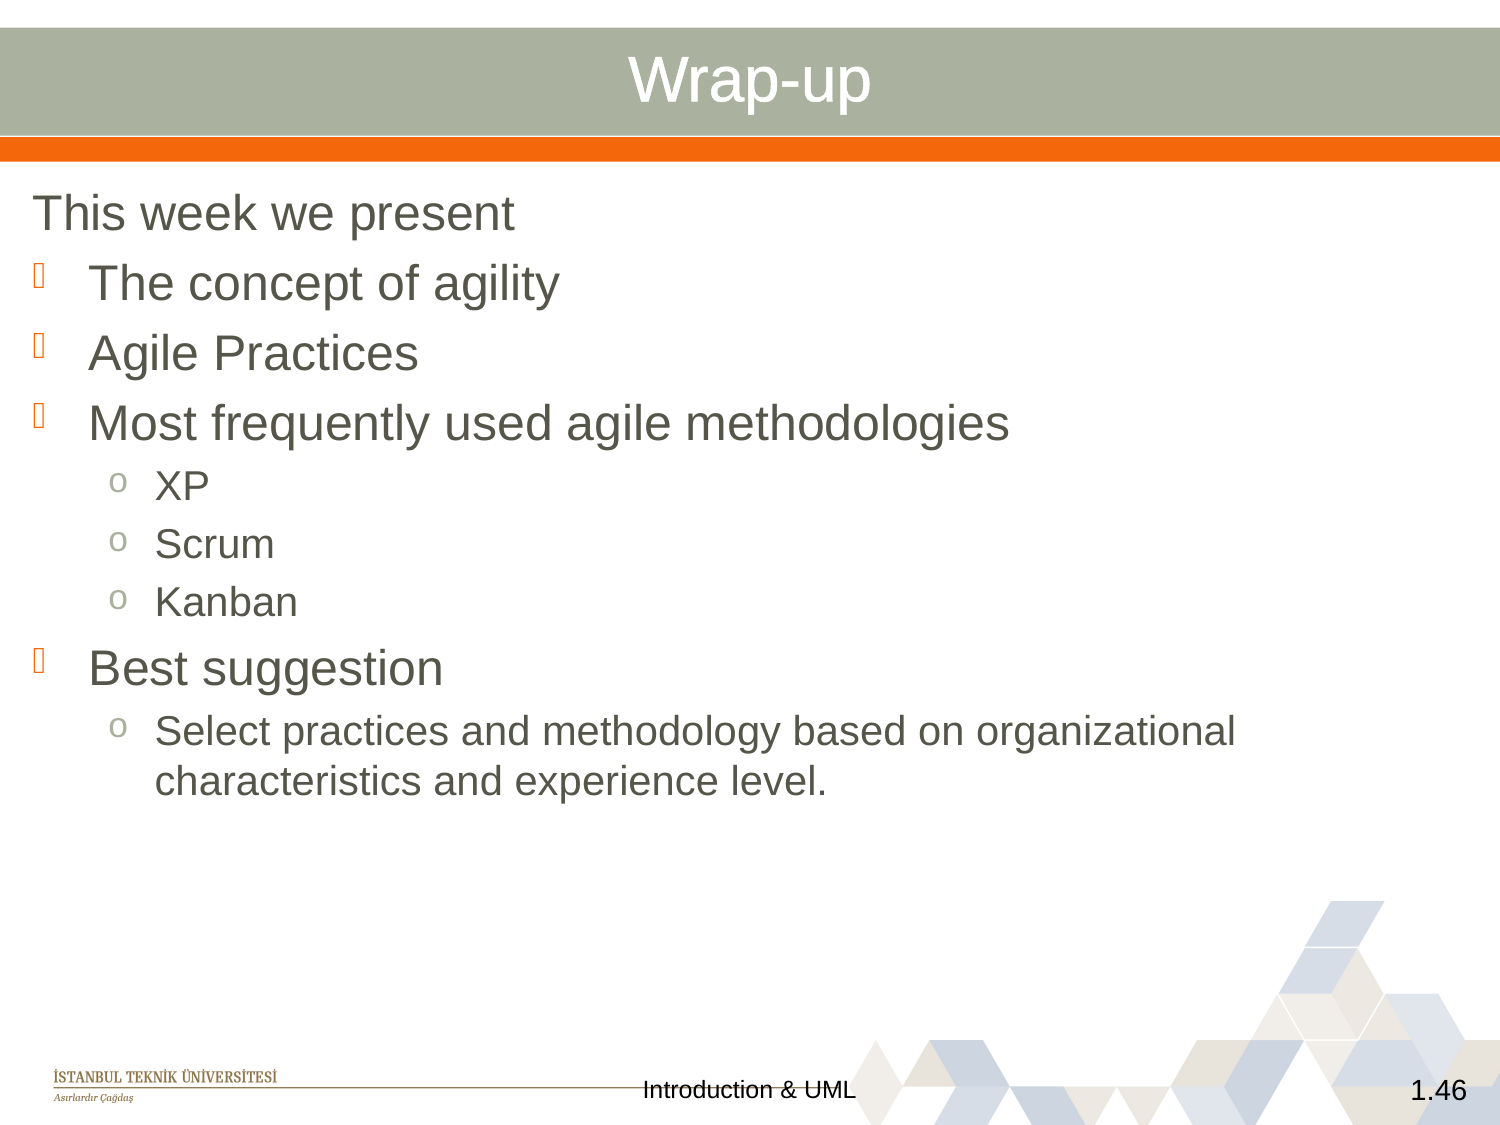

# Wrap-up
This week we present
The concept of agility
Agile Practices
Most frequently used agile methodologies
XP
Scrum
Kanban
Best suggestion
Select practices and methodology based on organizational characteristics and experience level.

Introduction & UML
1.46